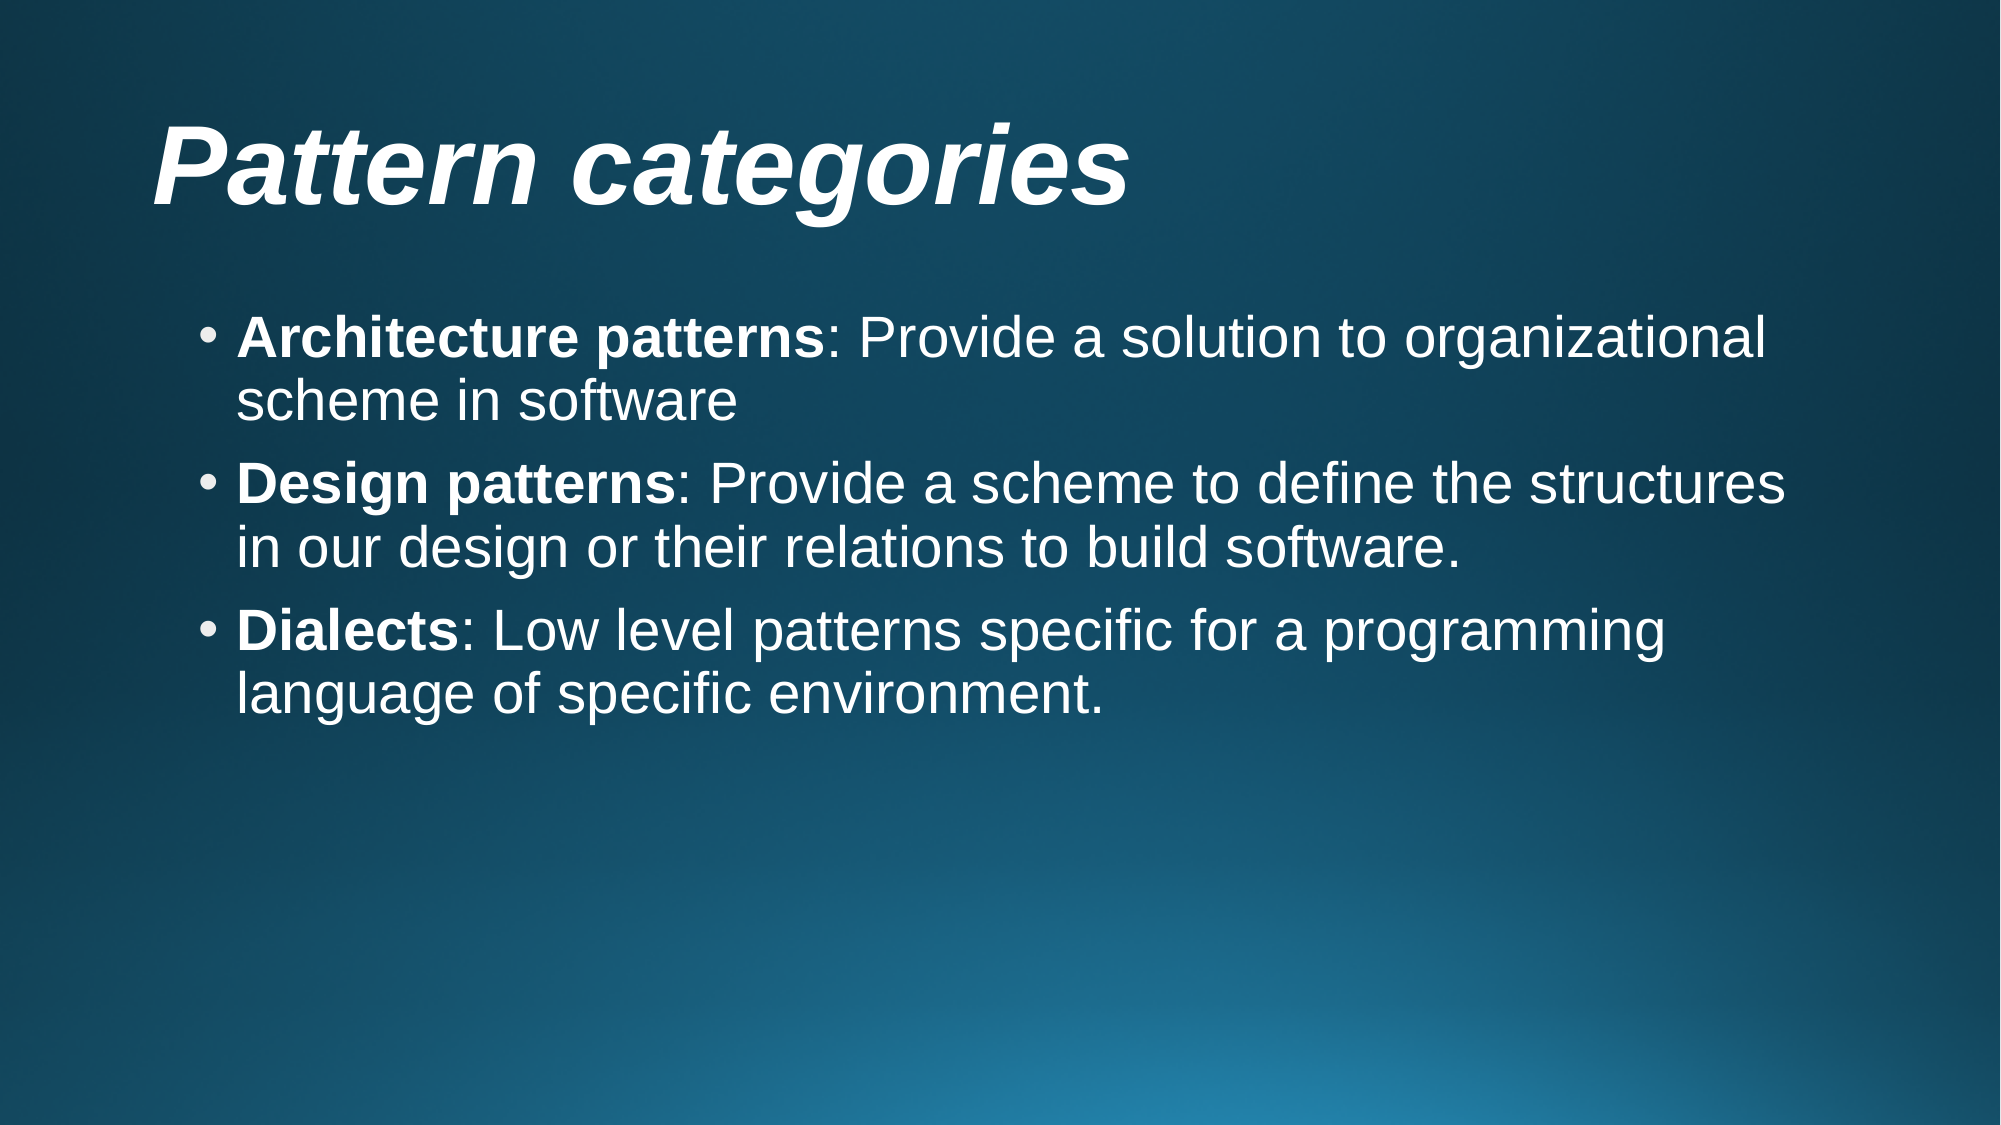

# Pattern categories
Architecture patterns: Provide a solution to organizational scheme in software
Design patterns: Provide a scheme to define the structures in our design or their relations to build software.
Dialects: Low level patterns specific for a programming language of specific environment.